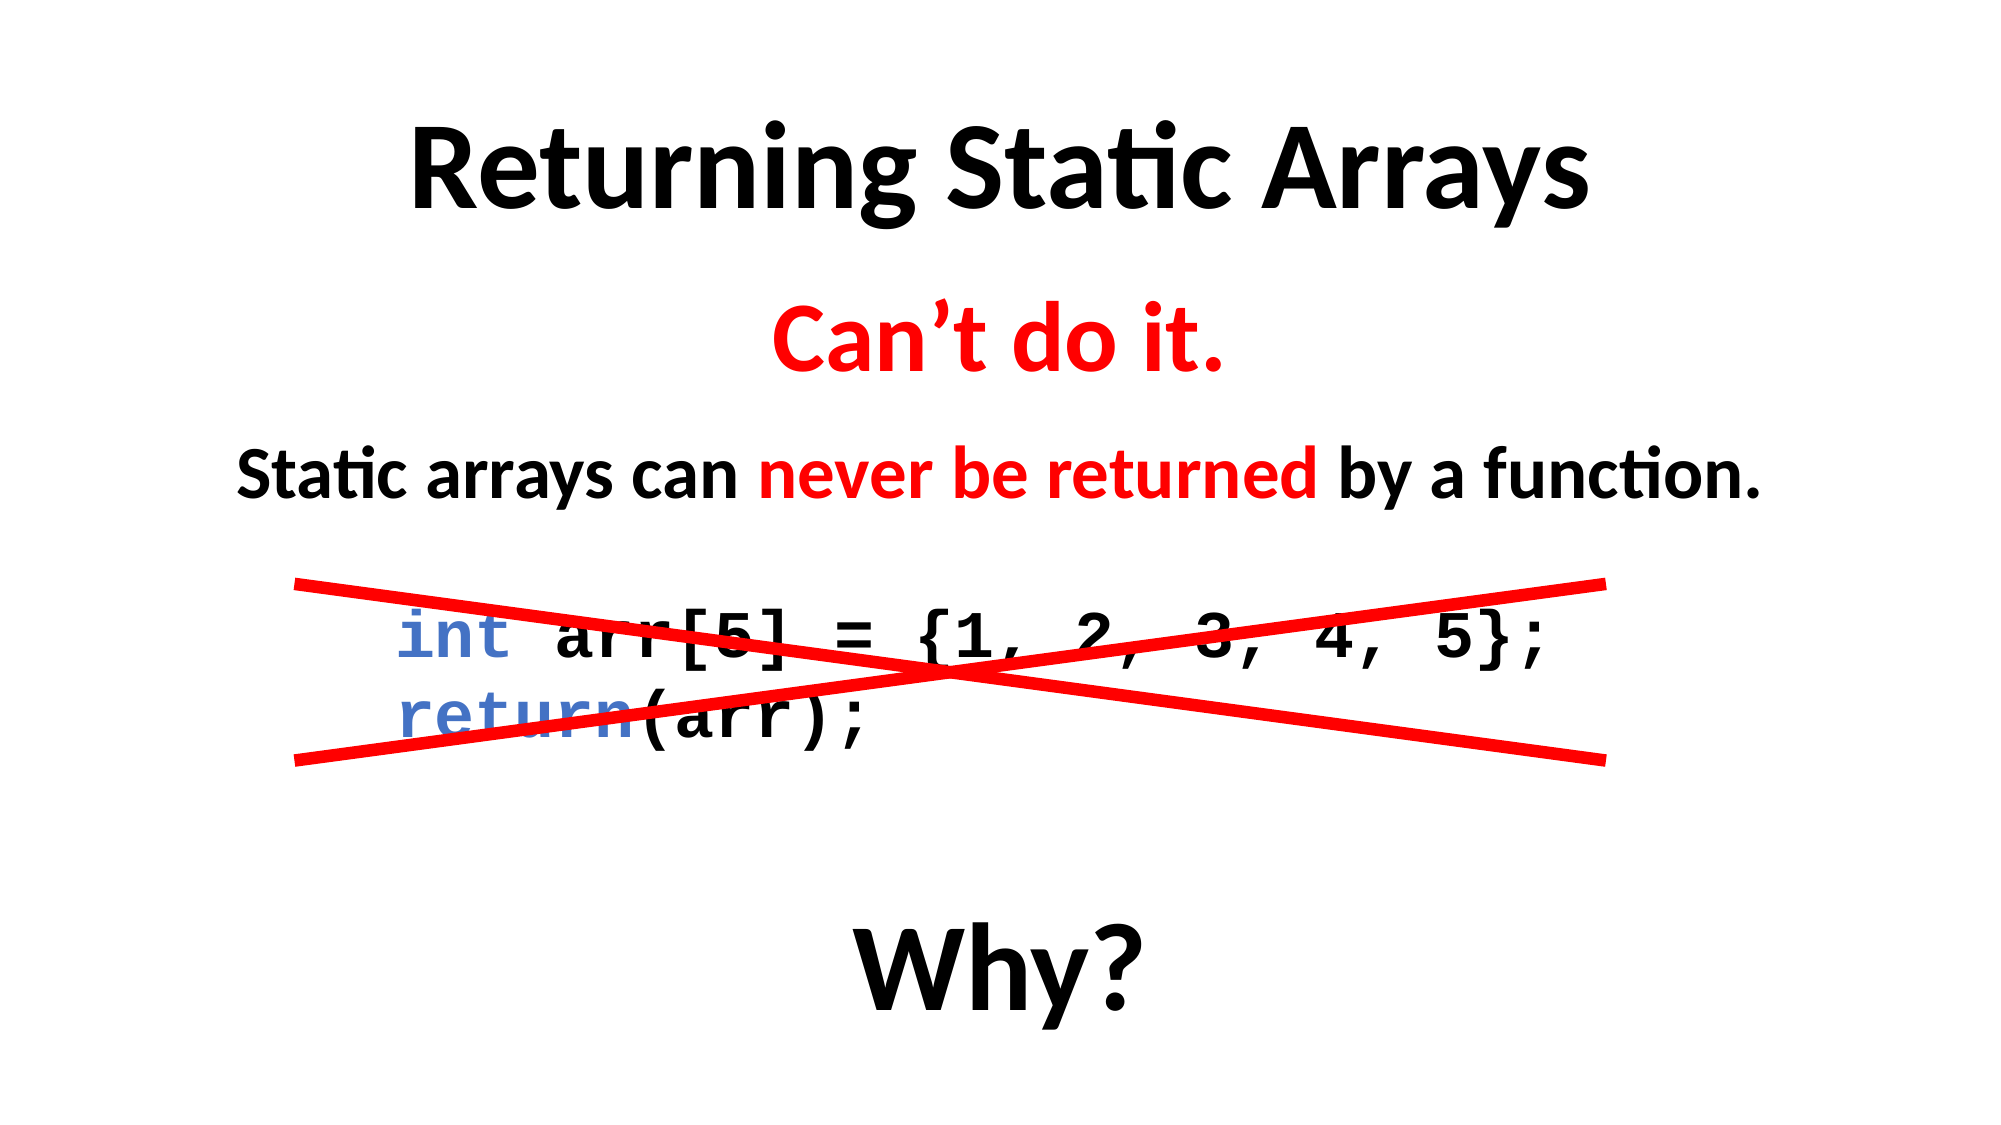

# Returning Static Arrays
Can’t do it.
Static arrays can never be returned by a function.
int arr[5] = {1, 2, 3, 4, 5};
return(arr);
Why?